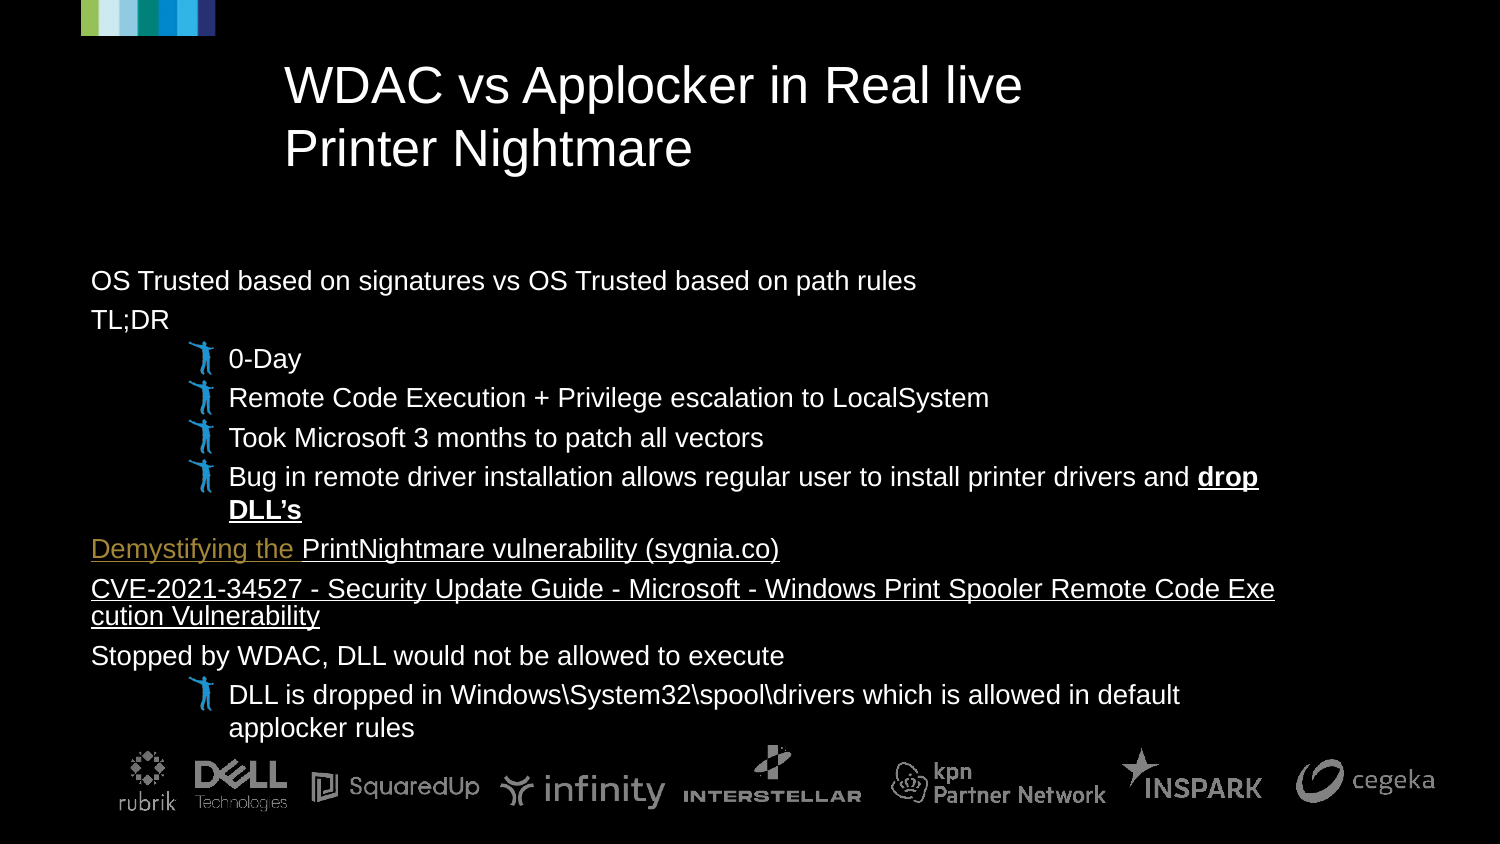

# WDAC vs Applocker in Real live Printer Nightmare
OS Trusted based on signatures vs OS Trusted based on path rules
TL;DR
0-Day
Remote Code Execution + Privilege escalation to LocalSystem
Took Microsoft 3 months to patch all vectors
Bug in remote driver installation allows regular user to install printer drivers and drop DLL’s
Demystifying the PrintNightmare vulnerability (sygnia.co)
CVE-2021-34527 - Security Update Guide - Microsoft - Windows Print Spooler Remote Code Execution Vulnerability
Stopped by WDAC, DLL would not be allowed to execute
DLL is dropped in Windows\System32\spool\drivers which is allowed in default applocker rules